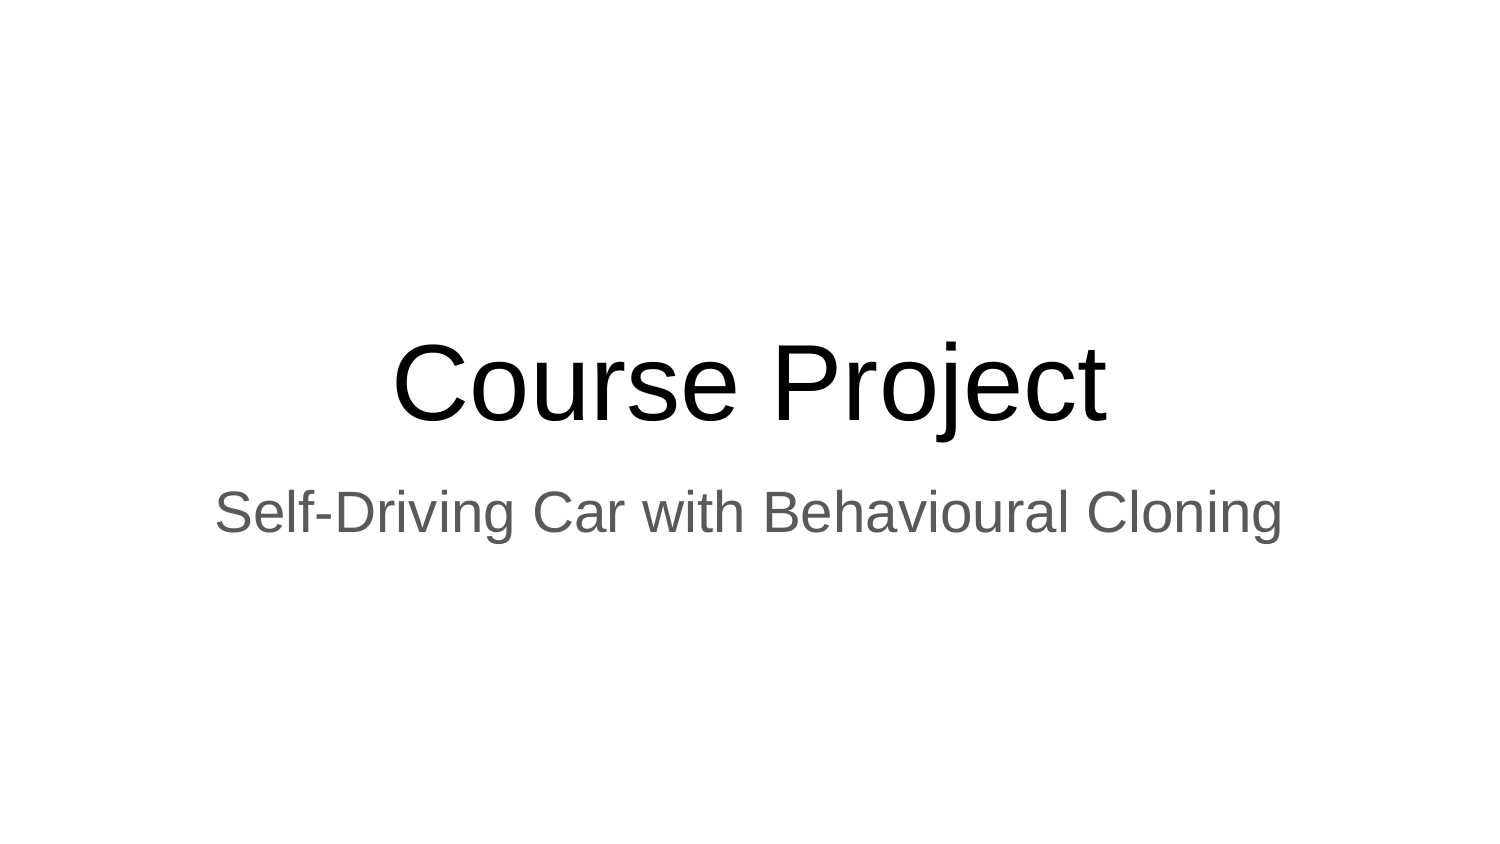

# Course Project
Self-Driving Car with Behavioural Cloning